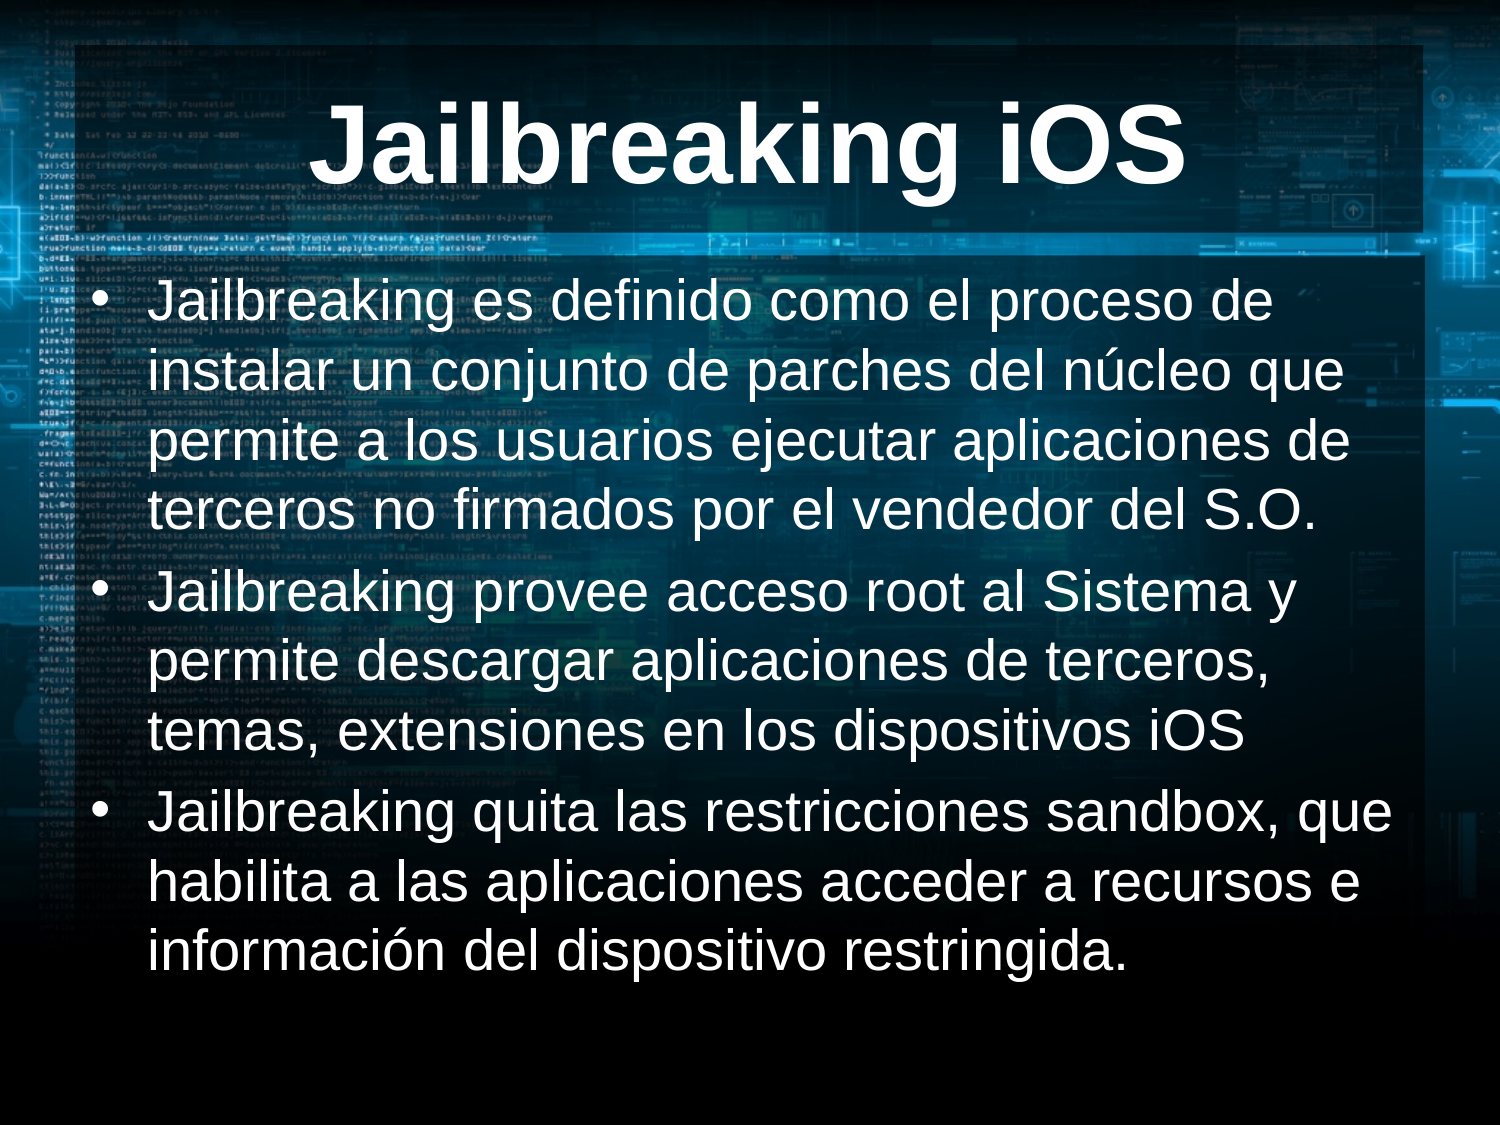

# Jailbreaking iOS
Jailbreaking es definido como el proceso de instalar un conjunto de parches del núcleo que permite a los usuarios ejecutar aplicaciones de terceros no firmados por el vendedor del S.O.
Jailbreaking provee acceso root al Sistema y permite descargar aplicaciones de terceros, temas, extensiones en los dispositivos iOS
Jailbreaking quita las restricciones sandbox, que habilita a las aplicaciones acceder a recursos e información del dispositivo restringida.